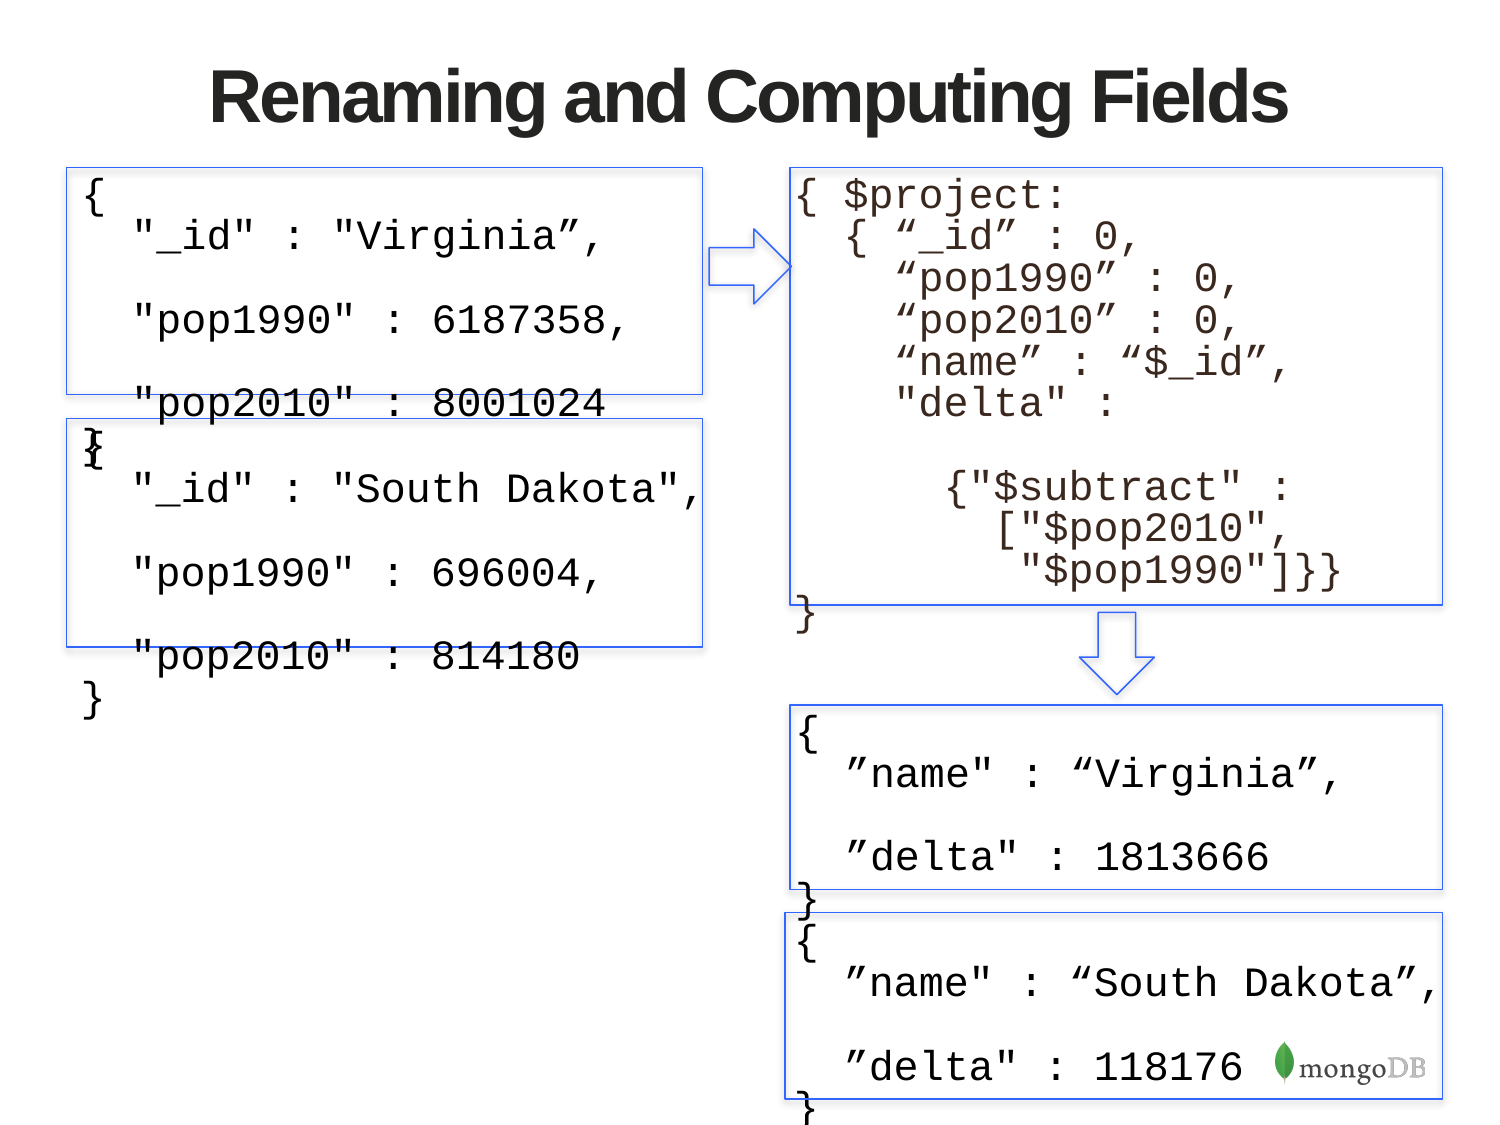

# Renaming and Computing Fields
{ $project:
  { “_id” : 0,
    “pop1990” : 0,
    “pop2010” : 0,
    “name” : “$_id”,
    "delta" :
      {"$subtract" :
        ["$pop2010",
         "$pop1990"]}}
}

{
  "_id" : "Virginia”,
  "pop1990" : 6187358,
  "pop2010" : 8001024
}

{
  "_id" : "South Dakota",
  "pop1990" : 696004,
  "pop2010" : 814180
}

{
  ”name" : “Virginia”,
  ”delta" : 1813666
}

{
  ”name" : “South Dakota”,
  ”delta" : 118176
}